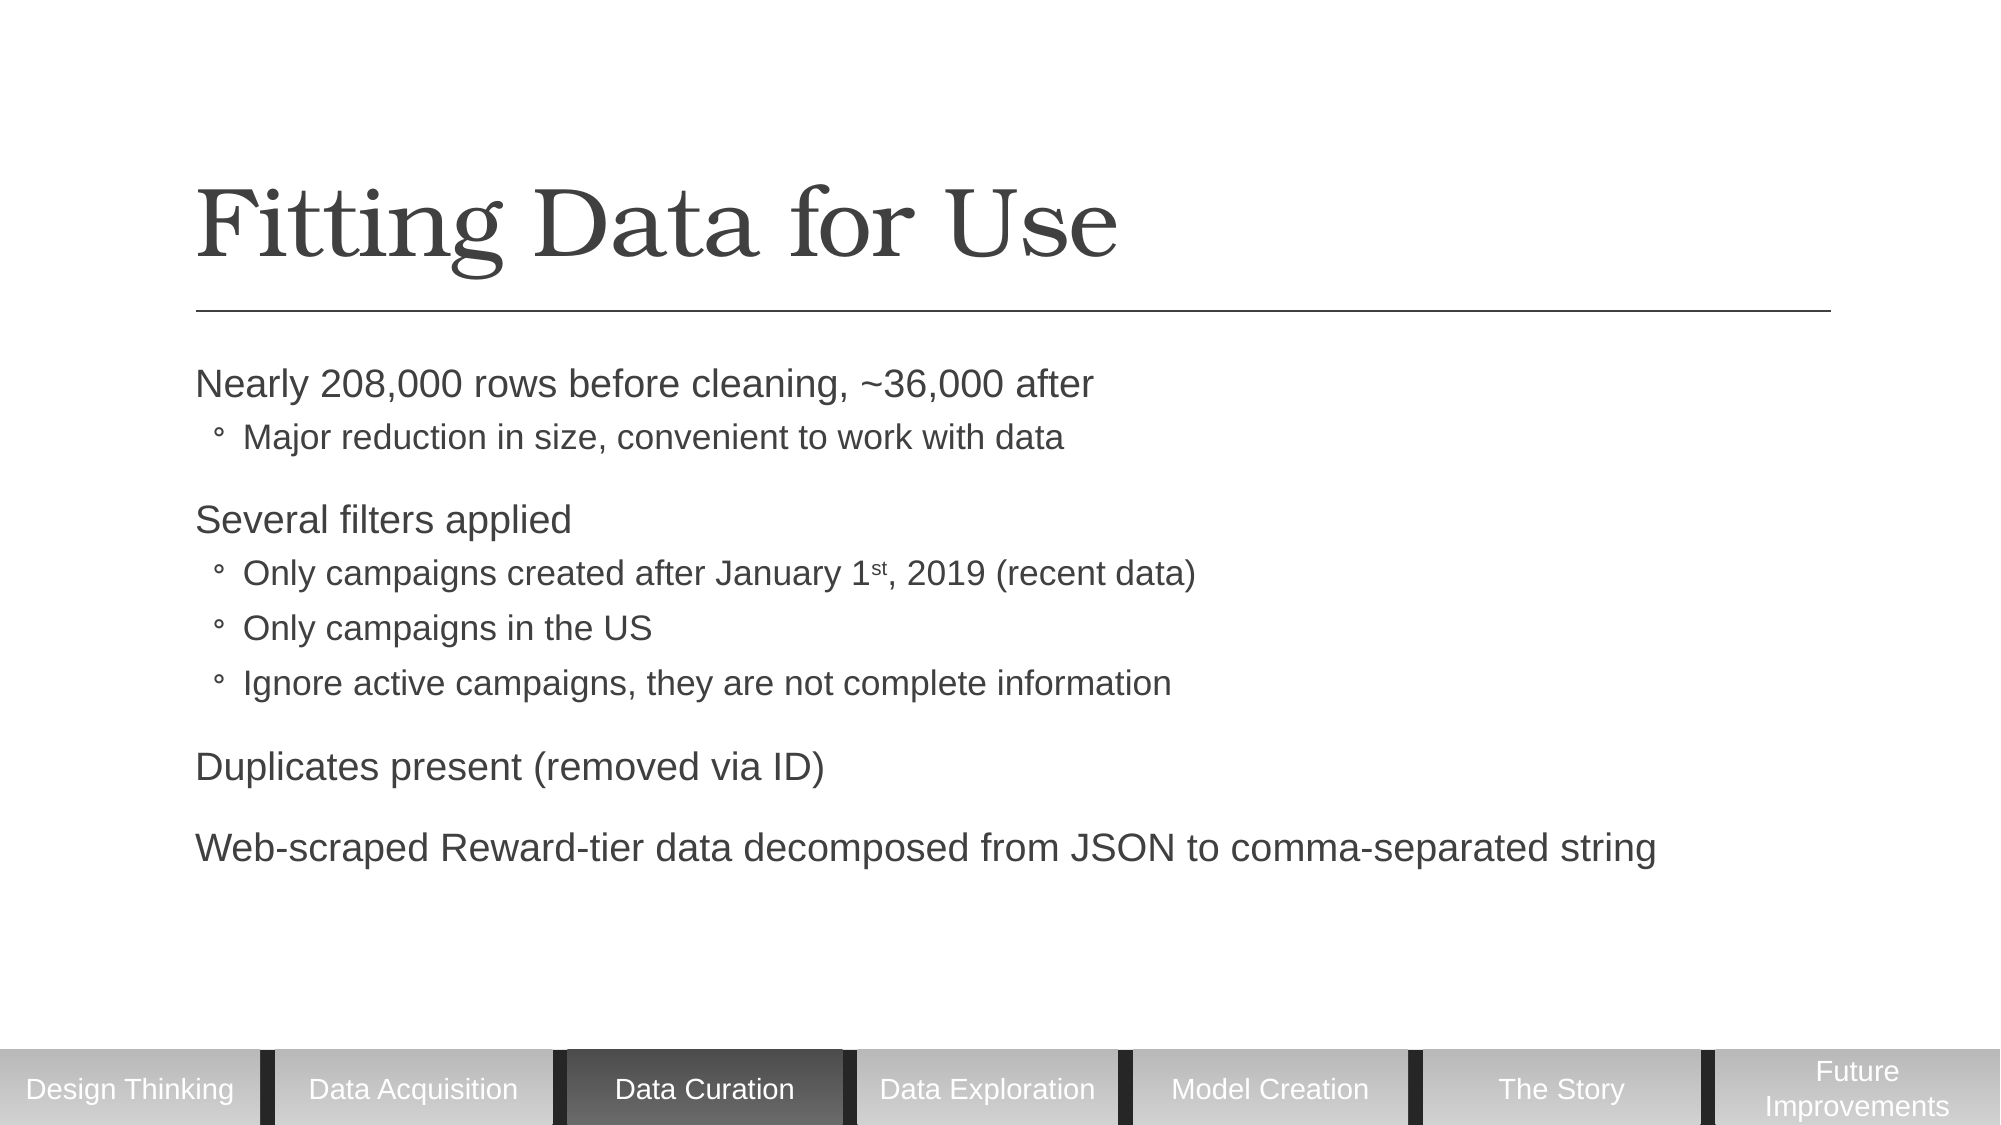

# Fitting Data for Use
Nearly 208,000 rows before cleaning, ~36,000 after
Major reduction in size, convenient to work with data
Several filters applied
Only campaigns created after January 1st, 2019 (recent data)
Only campaigns in the US
Ignore active campaigns, they are not complete information
Duplicates present (removed via ID)
Web-scraped Reward-tier data decomposed from JSON to comma-separated string
Design Thinking
Data Acquisition
Data Curation
Data Exploration
Model Creation
The Story
Future Improvements